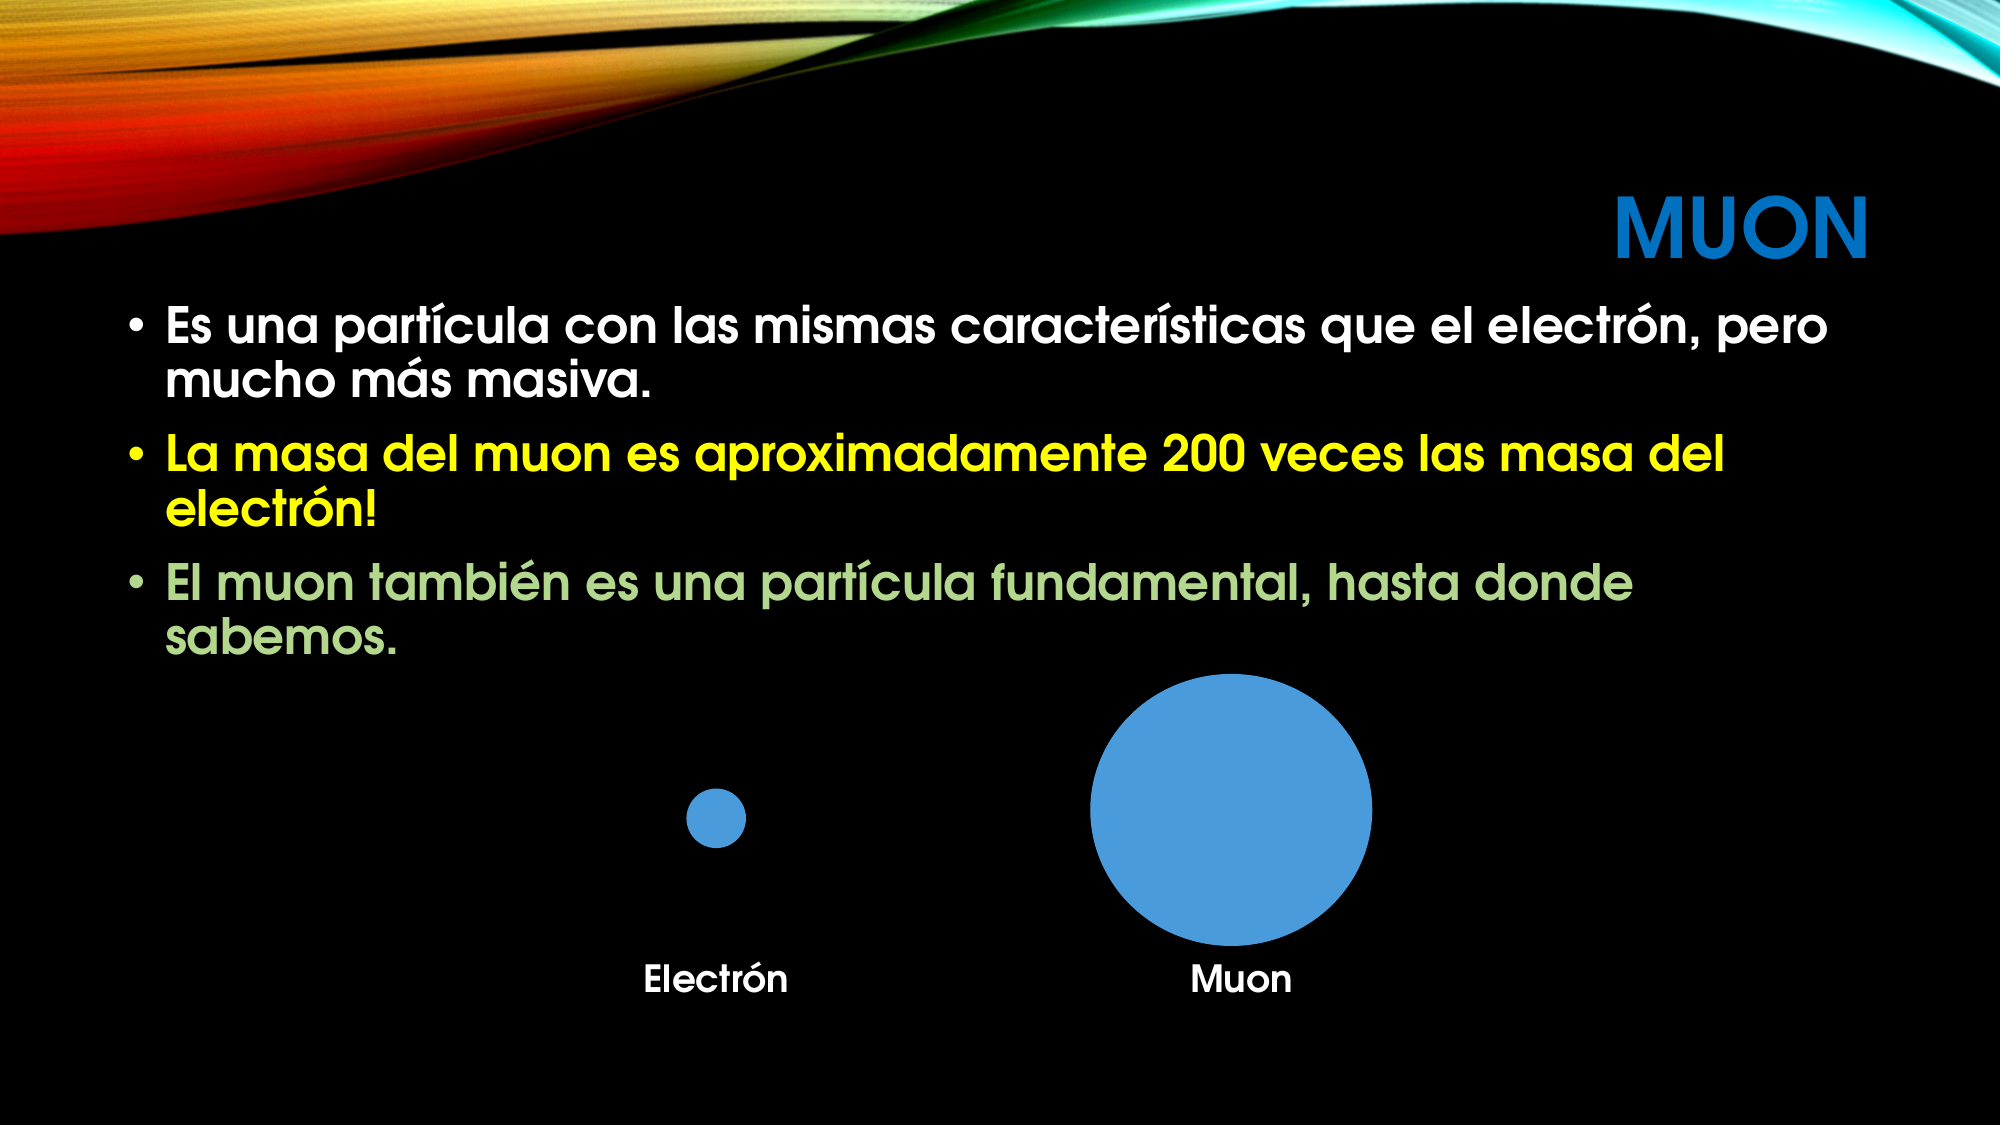

# Muon
Es una partícula con las mismas características que el electrón, pero mucho más masiva.
La masa del muon es aproximadamente 200 veces las masa del electrón!
El muon también es una partícula fundamental, hasta donde sabemos.

Electrón
Muon